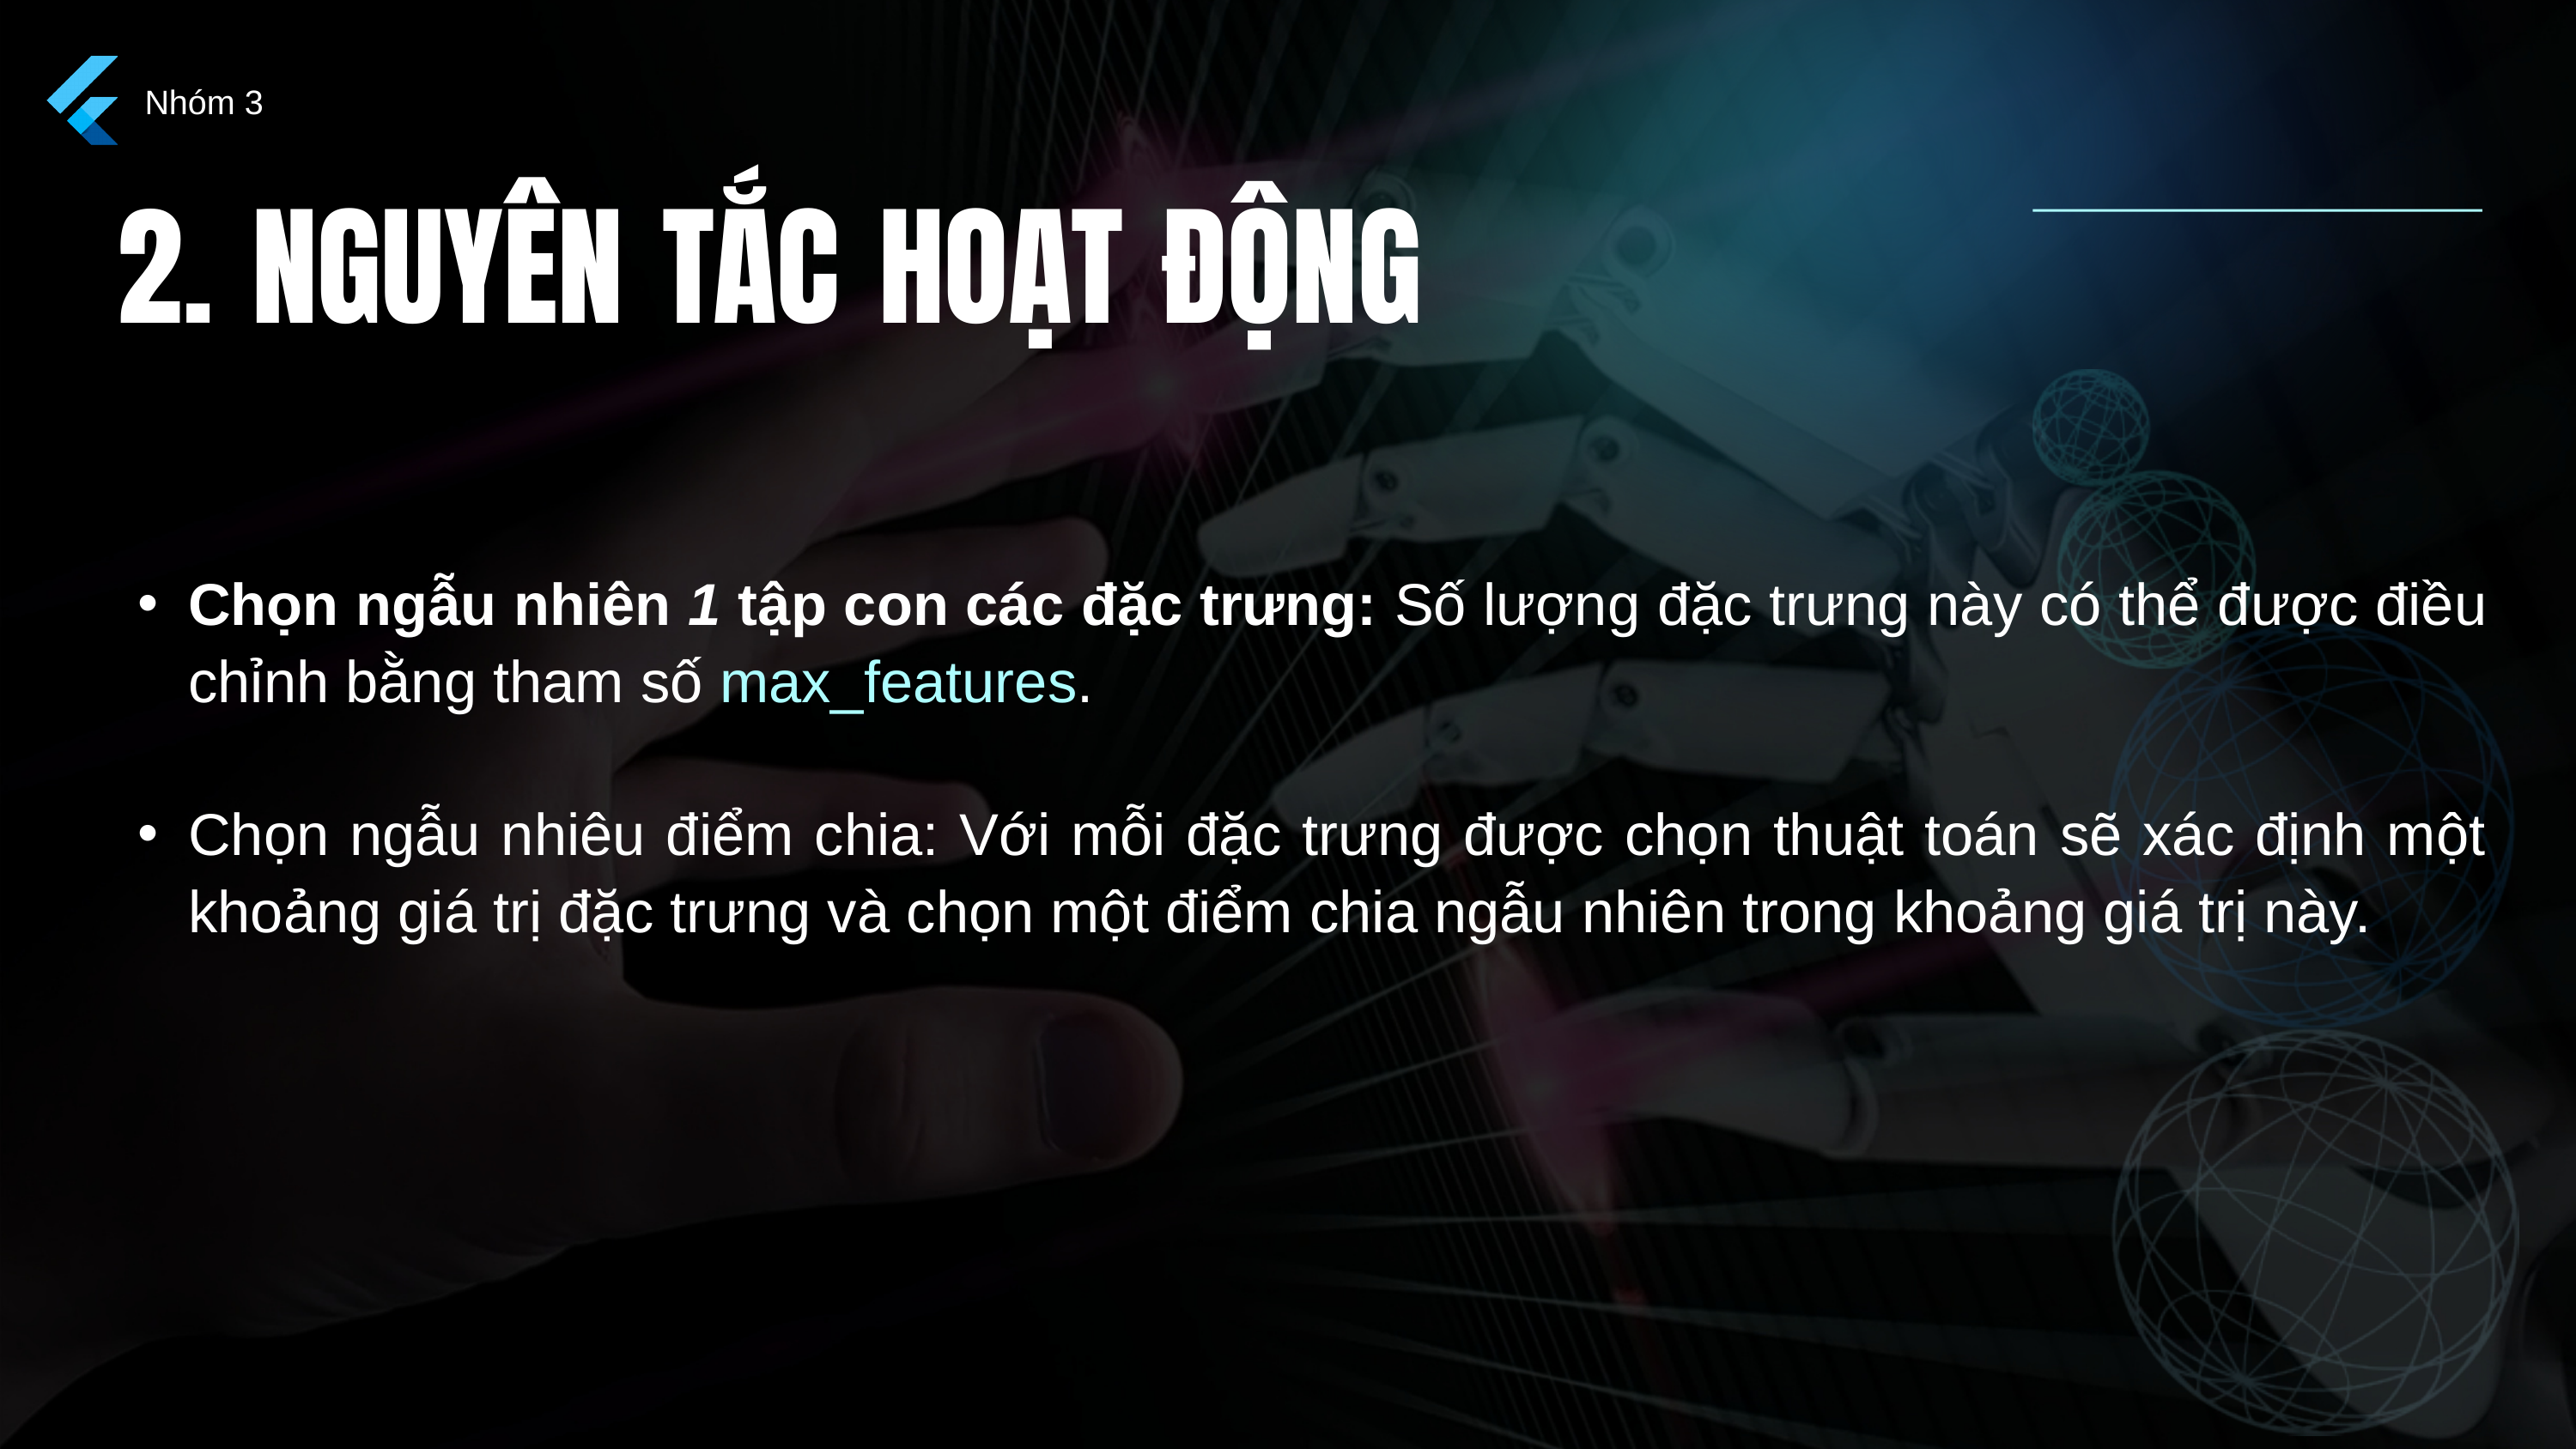

Nhóm 3
2. NGUYÊN TẮC HOẠT ĐỘNG

Chọn ngẫu nhiên 1 tập con các đặc trưng: Số lượng đặc trưng này có thể được điều chỉnh bằng tham số max_features.

Chọn ngẫu nhiêu điểm chia: Với mỗi đặc trưng được chọn thuật toán sẽ xác định một khoảng giá trị đặc trưng và chọn một điểm chia ngẫu nhiên trong khoảng giá trị này.